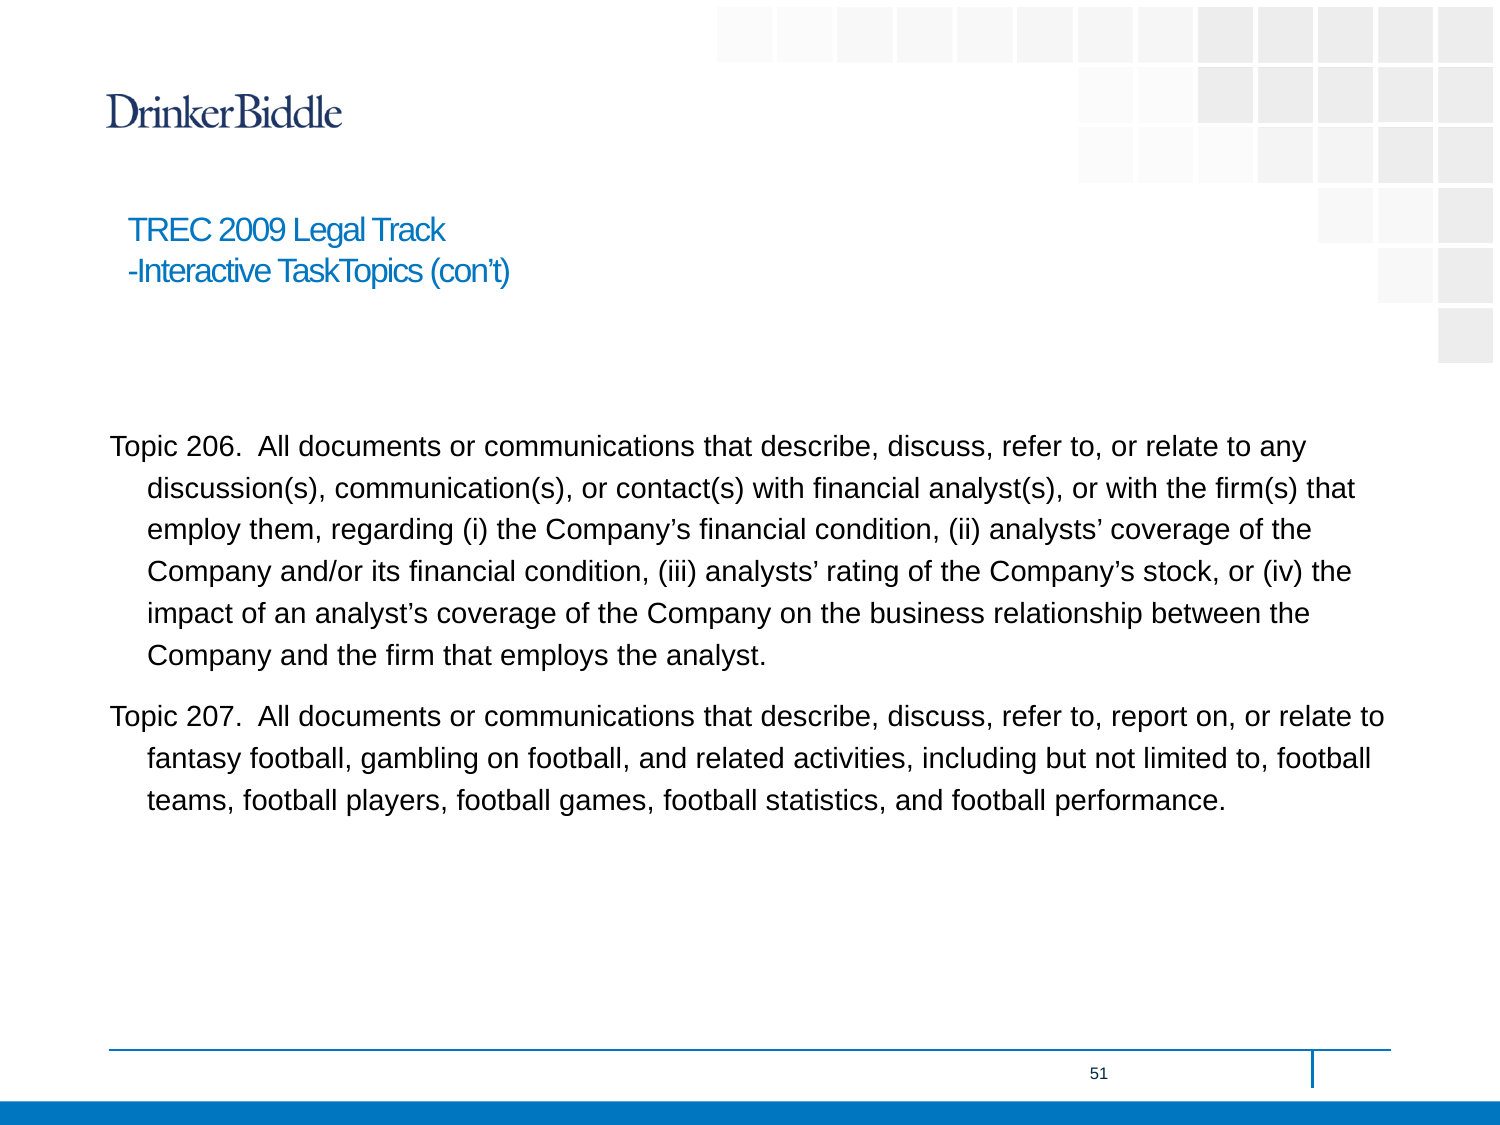

# TREC 2009 Legal Track -Interactive TaskTopics (con’t)
Topic 206.  All documents or communications that describe, discuss, refer to, or relate to any discussion(s), communication(s), or contact(s) with financial analyst(s), or with the firm(s) that employ them, regarding (i) the Company’s financial condition, (ii) analysts’ coverage of the Company and/or its financial condition, (iii) analysts’ rating of the Company’s stock, or (iv) the impact of an analyst’s coverage of the Company on the business relationship between the Company and the firm that employs the analyst.
Topic 207.  All documents or communications that describe, discuss, refer to, report on, or relate to fantasy football, gambling on football, and related activities, including but not limited to, football teams, football players, football games, football statistics, and football performance.

51